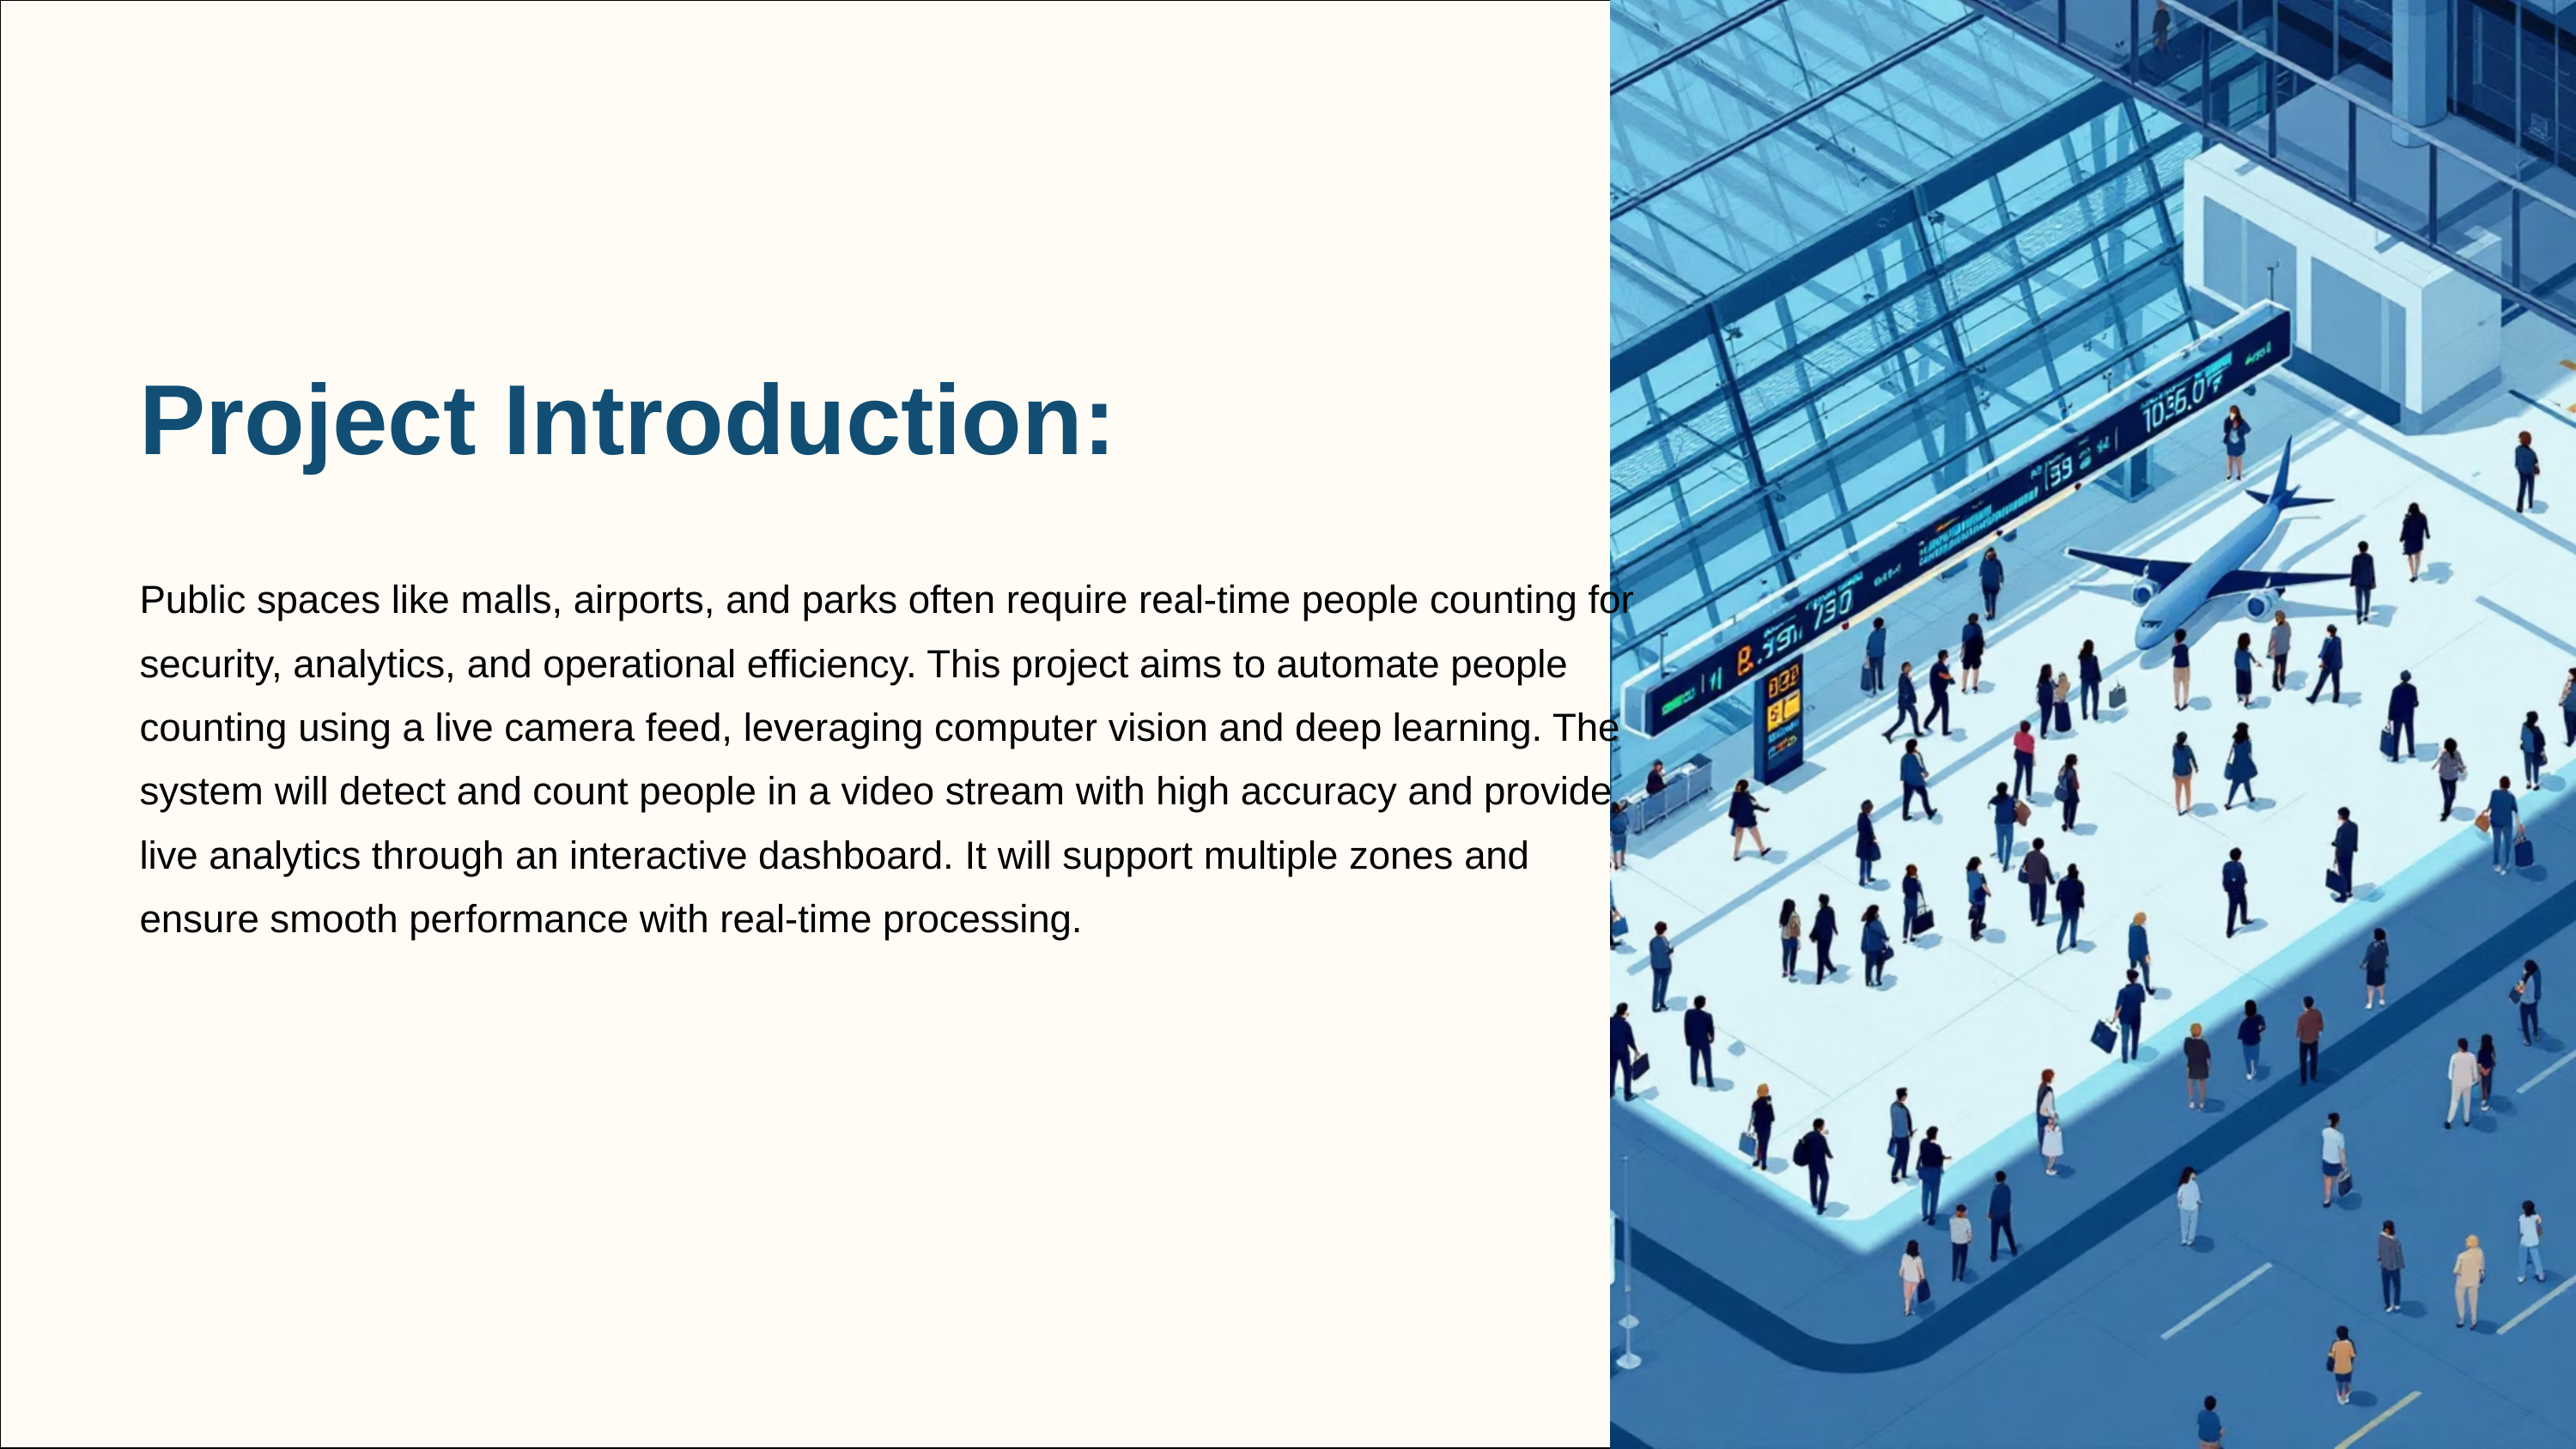

Project Introduction:
Public spaces like malls, airports, and parks often require real-time people counting for
security, analytics, and operational efficiency. This project aims to automate people
counting using a live camera feed, leveraging computer vision and deep learning. The
system will detect and count people in a video stream with high accuracy and provide
live analytics through an interactive dashboard. It will support multiple zones and
ensure smooth performance with real-time processing.